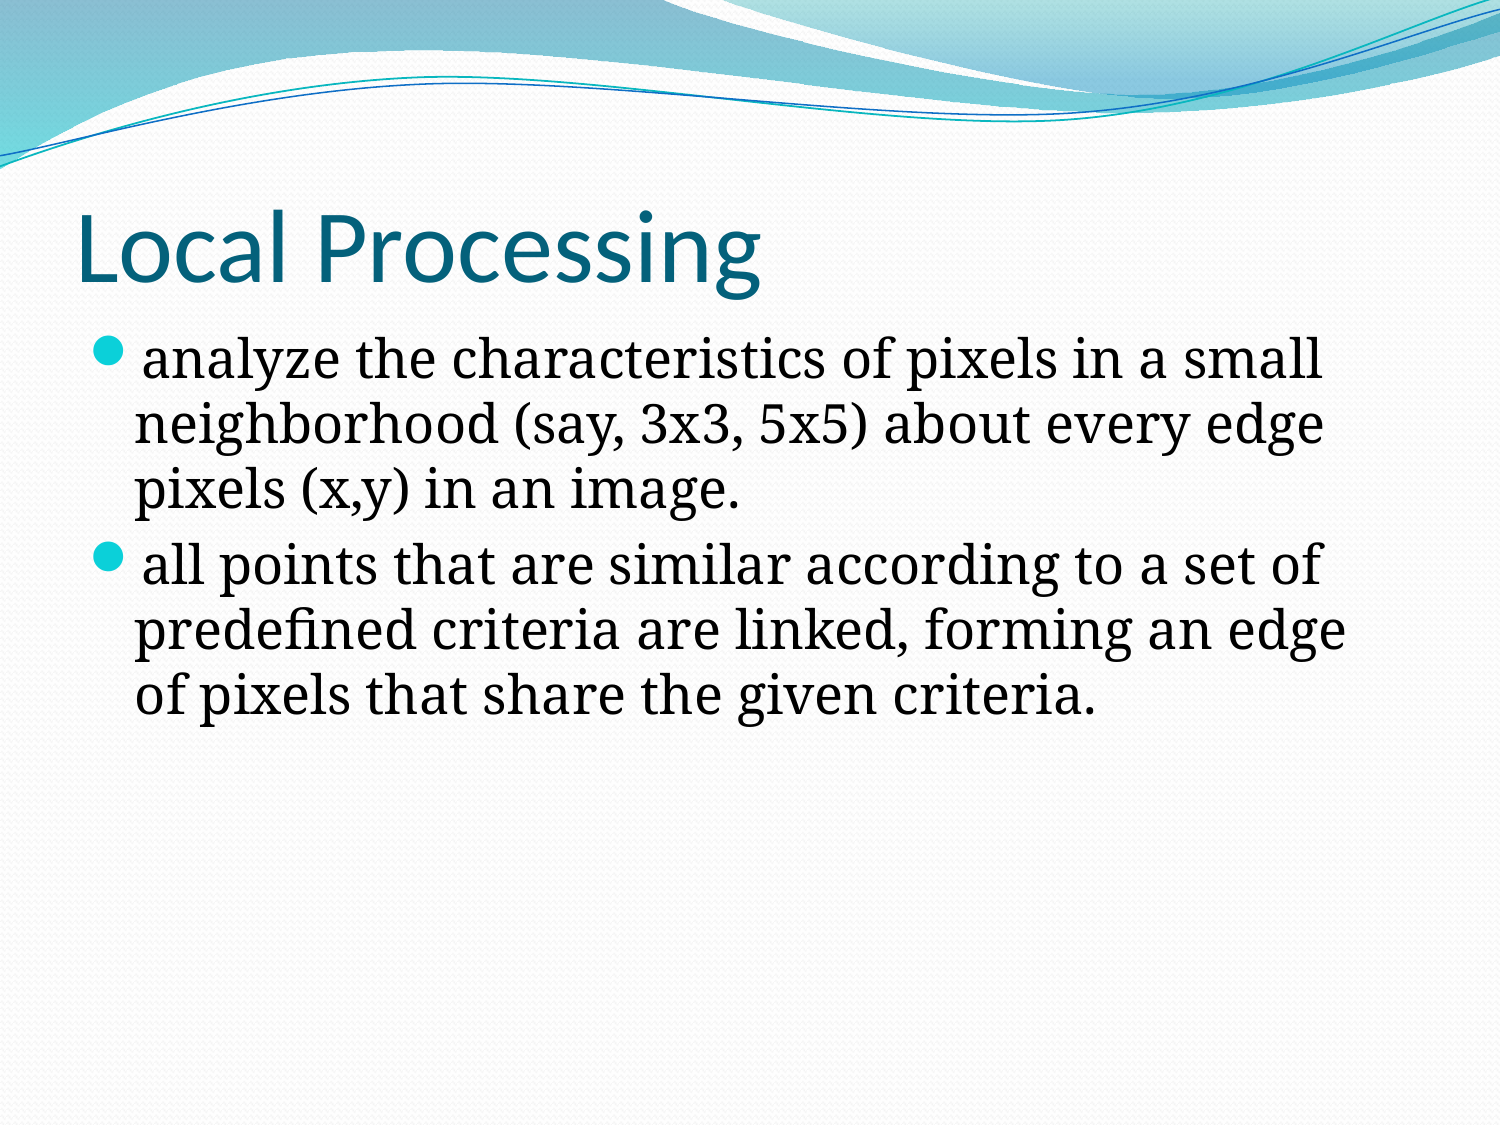

# Local Processing
analyze the characteristics of pixels in a small neighborhood (say, 3x3, 5x5) about every edge pixels (x,y) in an image.
all points that are similar according to a set of predefined criteria are linked, forming an edge of pixels that share the given criteria.